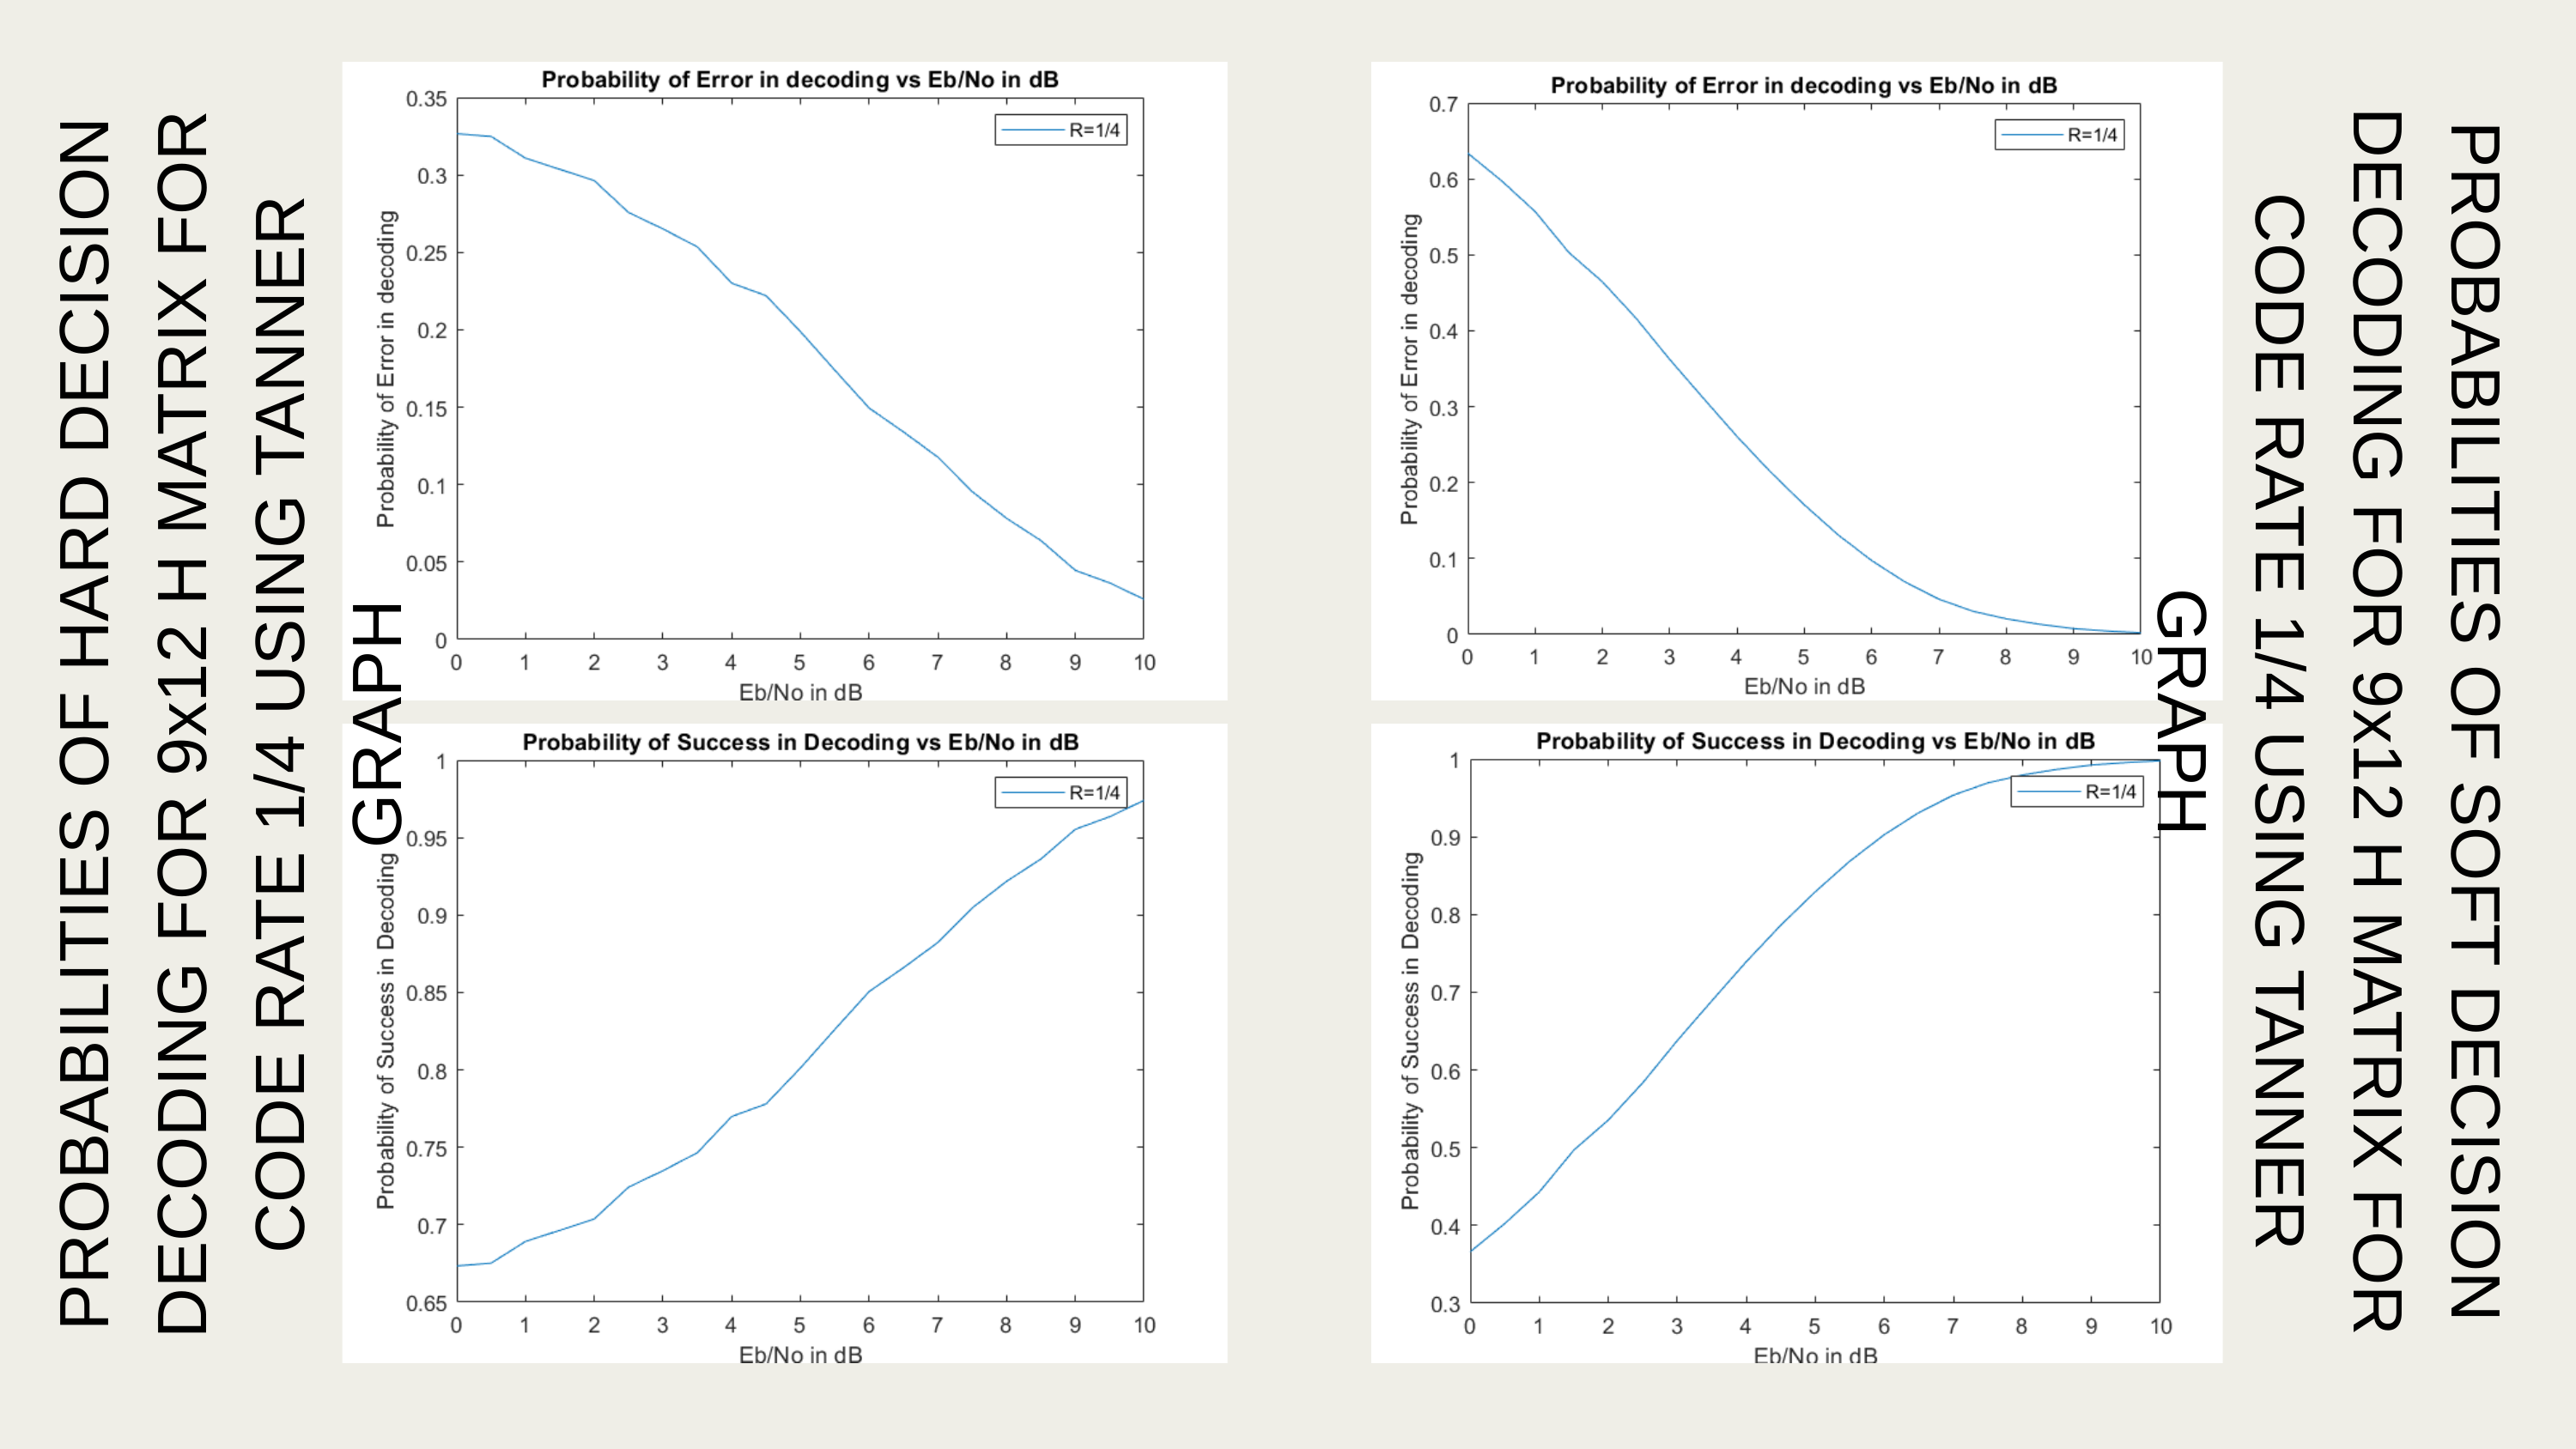

PROBABILITIES OF SOFT DECISION DECODING FOR 9x12 H MATRIX FOR CODE RATE 1/4 USING TANNER GRAPH
PROBABILITIES OF HARD DECISION DECODING FOR 9x12 H MATRIX FOR CODE RATE 1/4 USING TANNER GRAPH